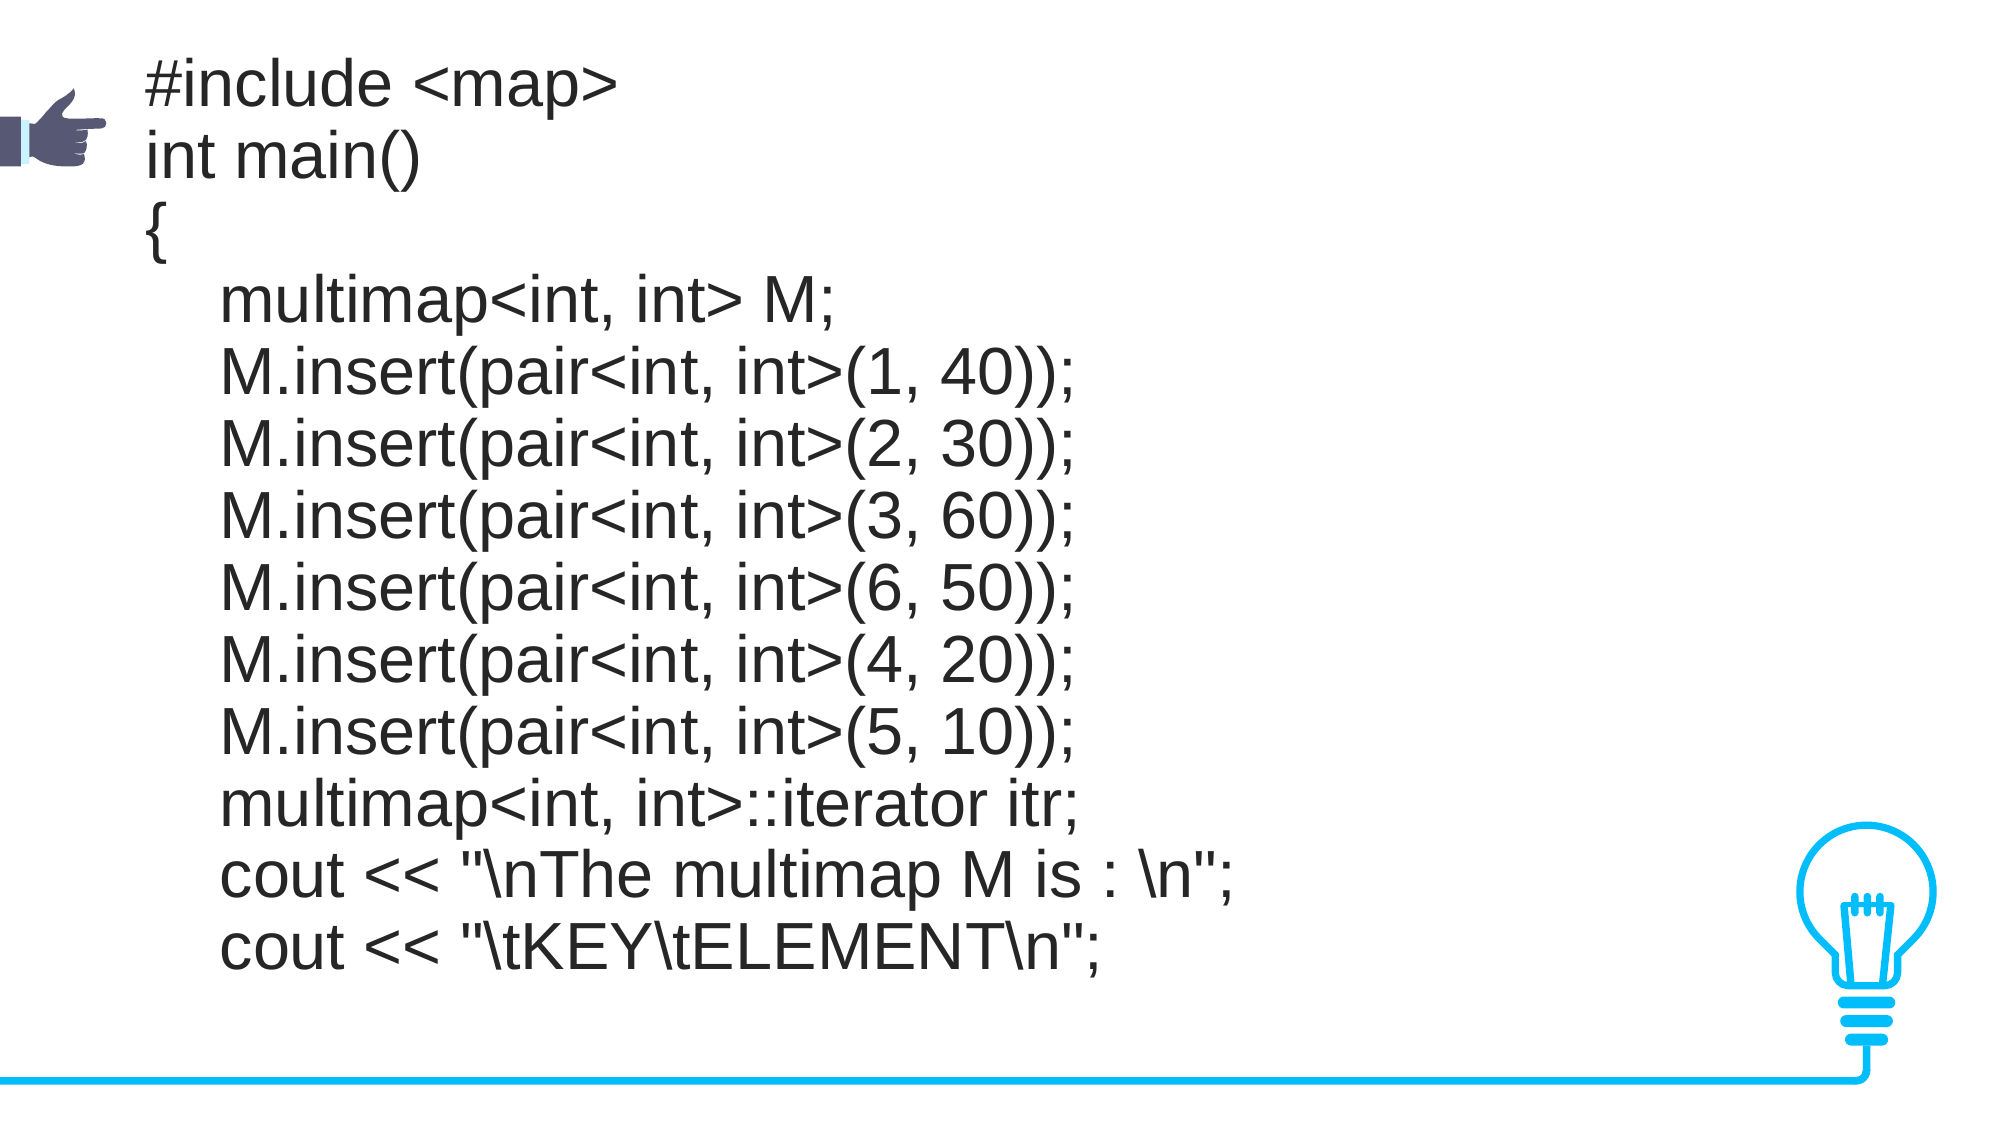

#include <map>
int main()
{
    multimap<int, int> M;
    M.insert(pair<int, int>(1, 40));
    M.insert(pair<int, int>(2, 30));
    M.insert(pair<int, int>(3, 60));
    M.insert(pair<int, int>(6, 50));
    M.insert(pair<int, int>(4, 20));
    M.insert(pair<int, int>(5, 10));
    multimap<int, int>::iterator itr;
    cout << "\nThe multimap M is : \n";
    cout << "\tKEY\tELEMENT\n";